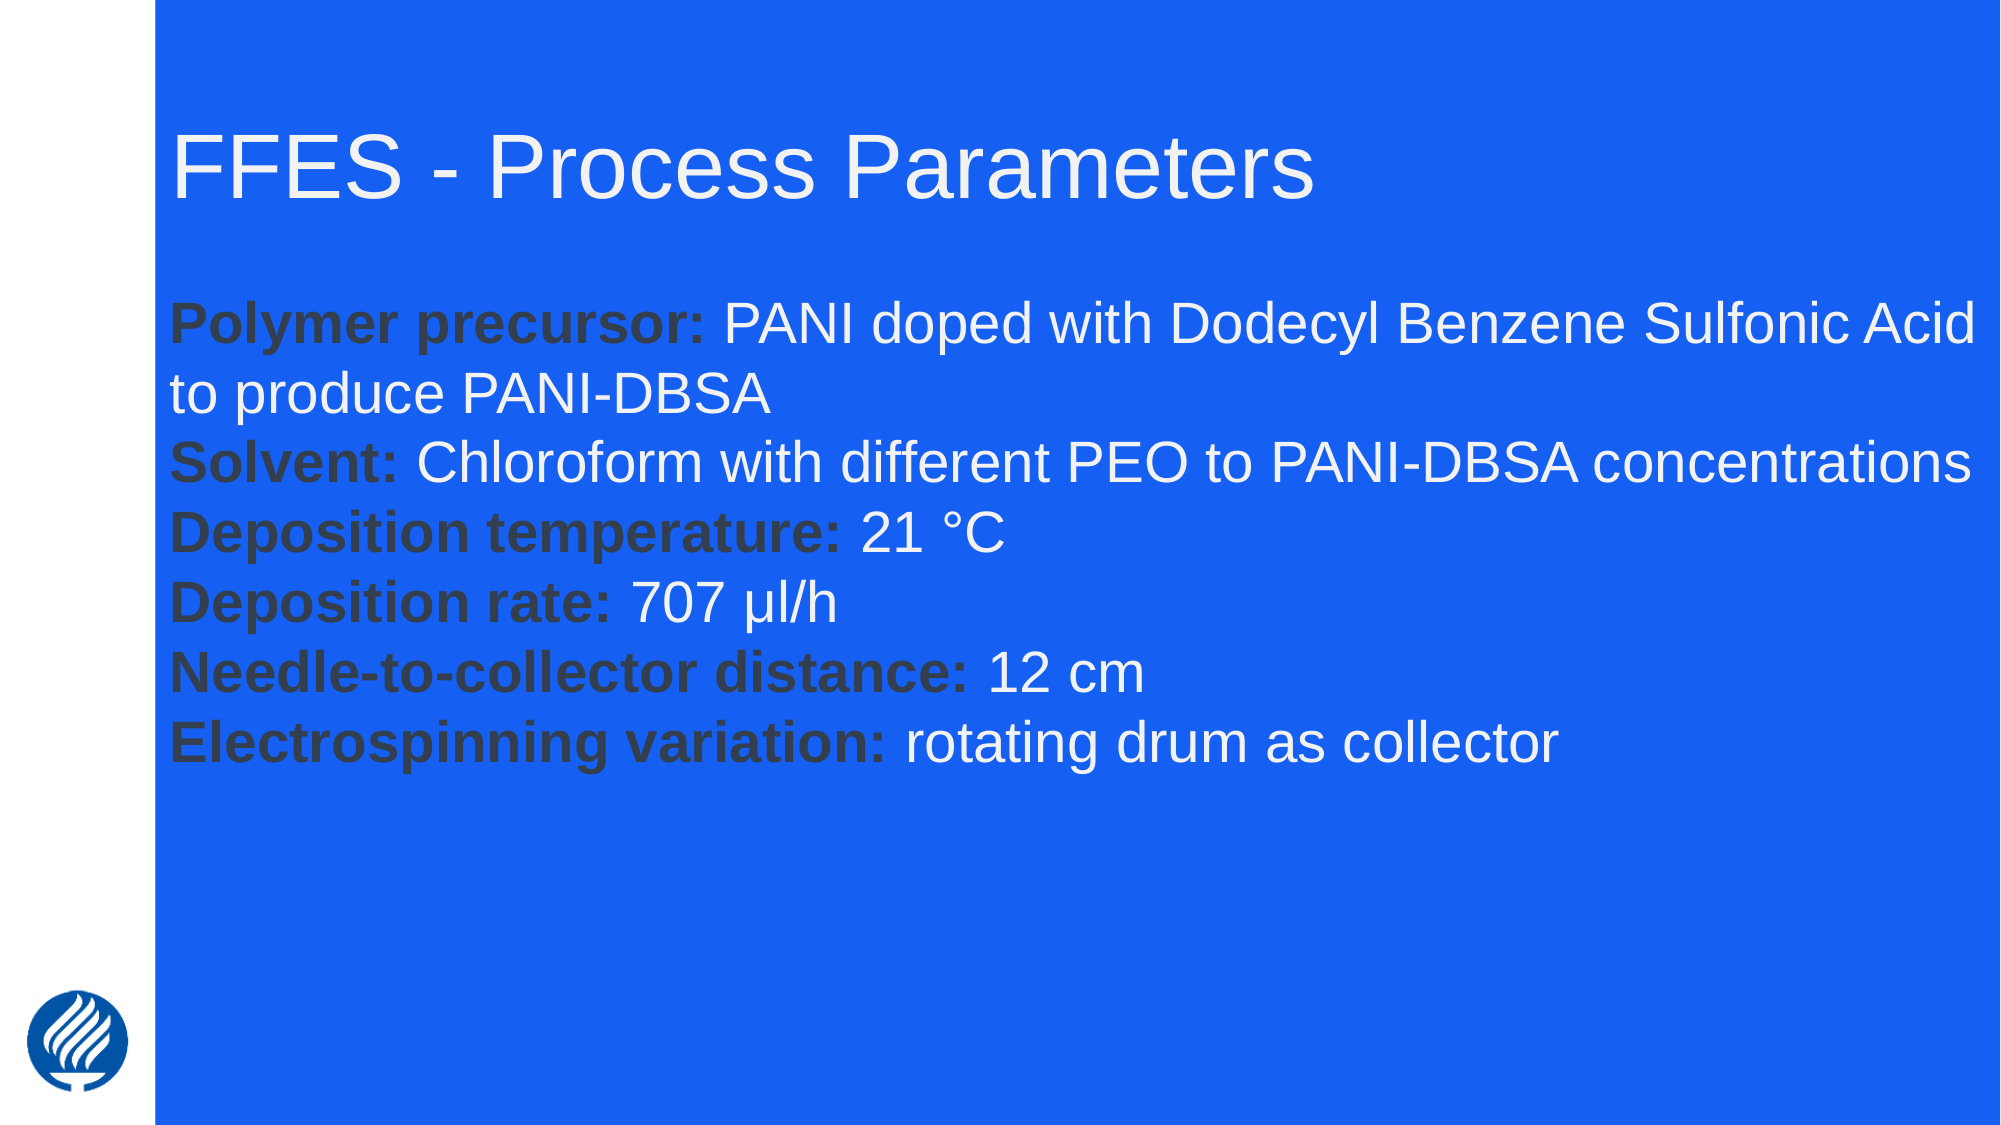

# FFES - Process Parameters
Polymer precursor: PANI doped with Dodecyl Benzene Sulfonic Acid to produce PANI-DBSA
Solvent: Chloroform with different PEO to PANI-DBSA concentrations
Deposition temperature: 21 °C
Deposition rate: 707 μl/h
Needle-to-collector distance: 12 cm
Electrospinning variation: rotating drum as collector